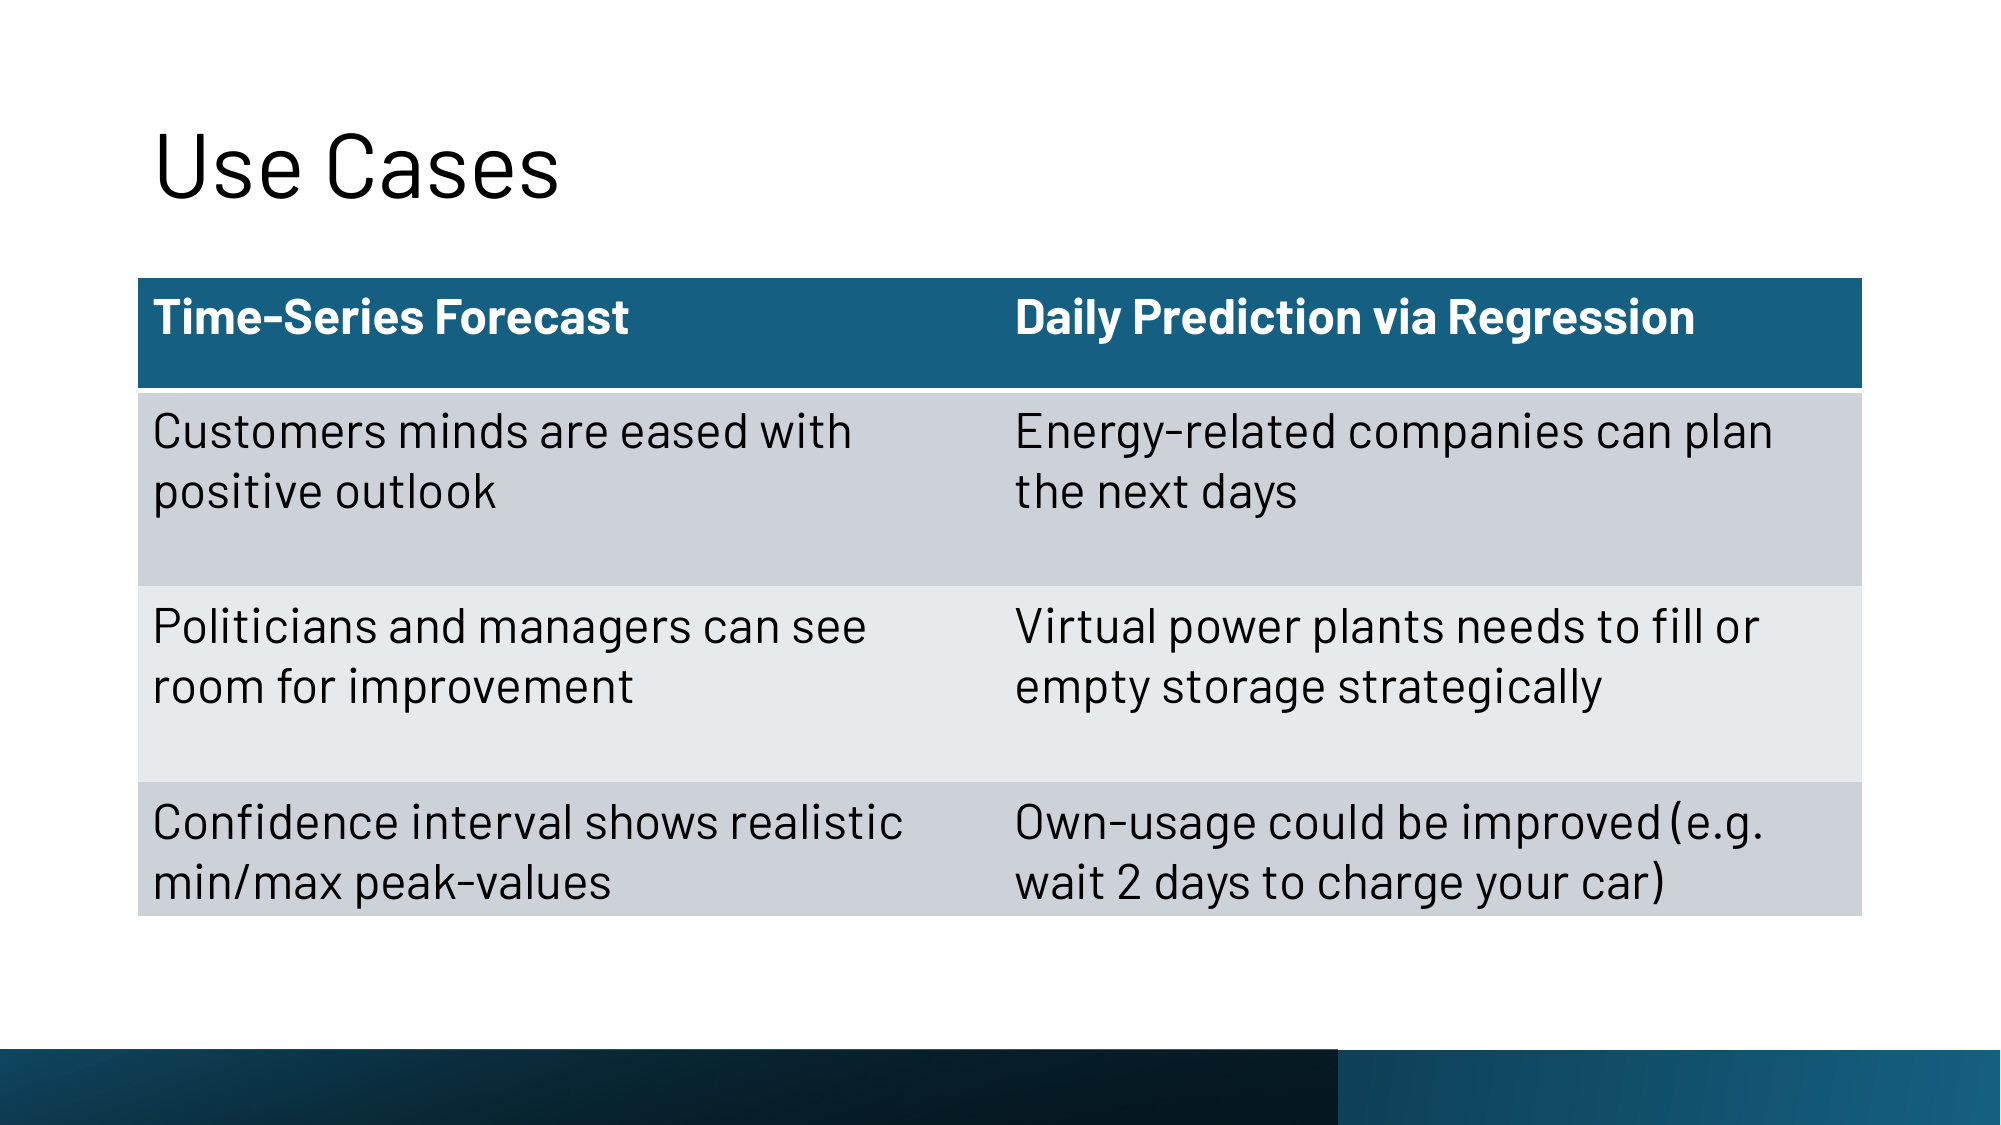

# Use Cases
| Time-Series Forecast | Daily Prediction via Regression |
| --- | --- |
| Customers minds are eased with positive outlook | Energy-related companies can plan the next days |
| Politicians and managers can see room for improvement | Virtual power plants needs to fill or empty storage strategically |
| Confidence interval shows realistic min/max peak-values | Own-usage could be improved (e.g. wait 2 days to charge your car) |